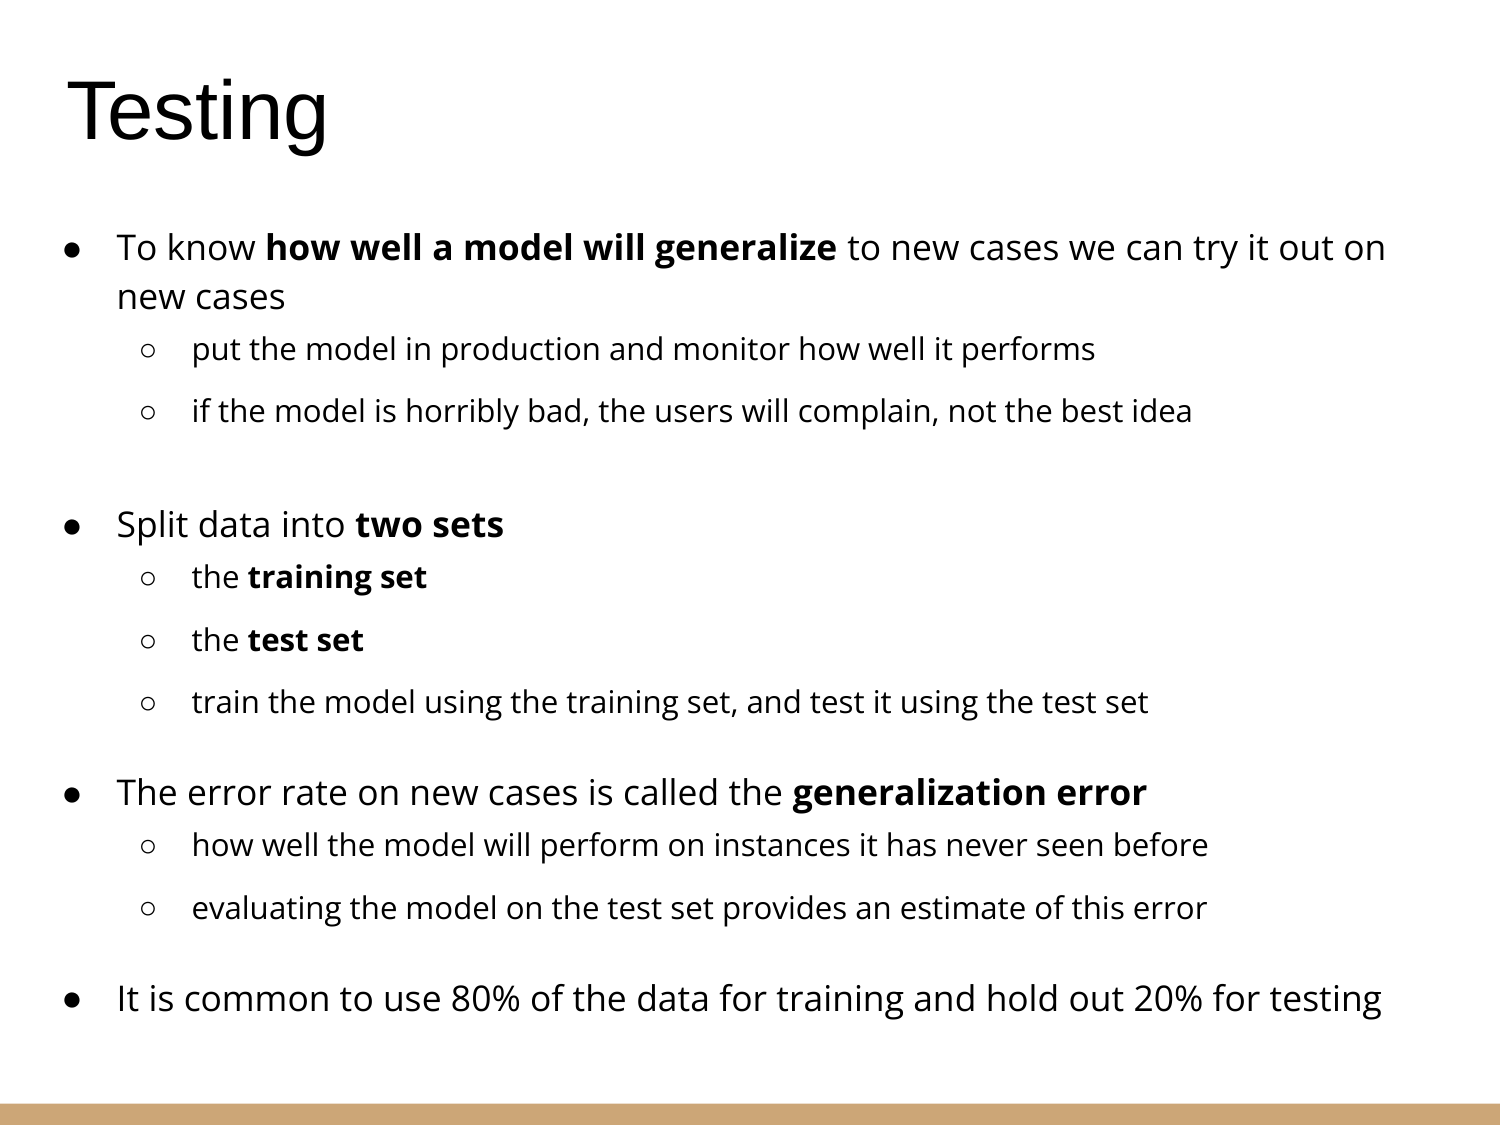

Testing
To know how well a model will generalize to new cases we can try it out on new cases
put the model in production and monitor how well it performs
if the model is horribly bad, the users will complain, not the best idea

Split data into two sets
the training set
the test set
train the model using the training set, and test it using the test set

The error rate on new cases is called the generalization error
how well the model will perform on instances it has never seen before
evaluating the model on the test set provides an estimate of this error

It is common to use 80% of the data for training and hold out 20% for testing